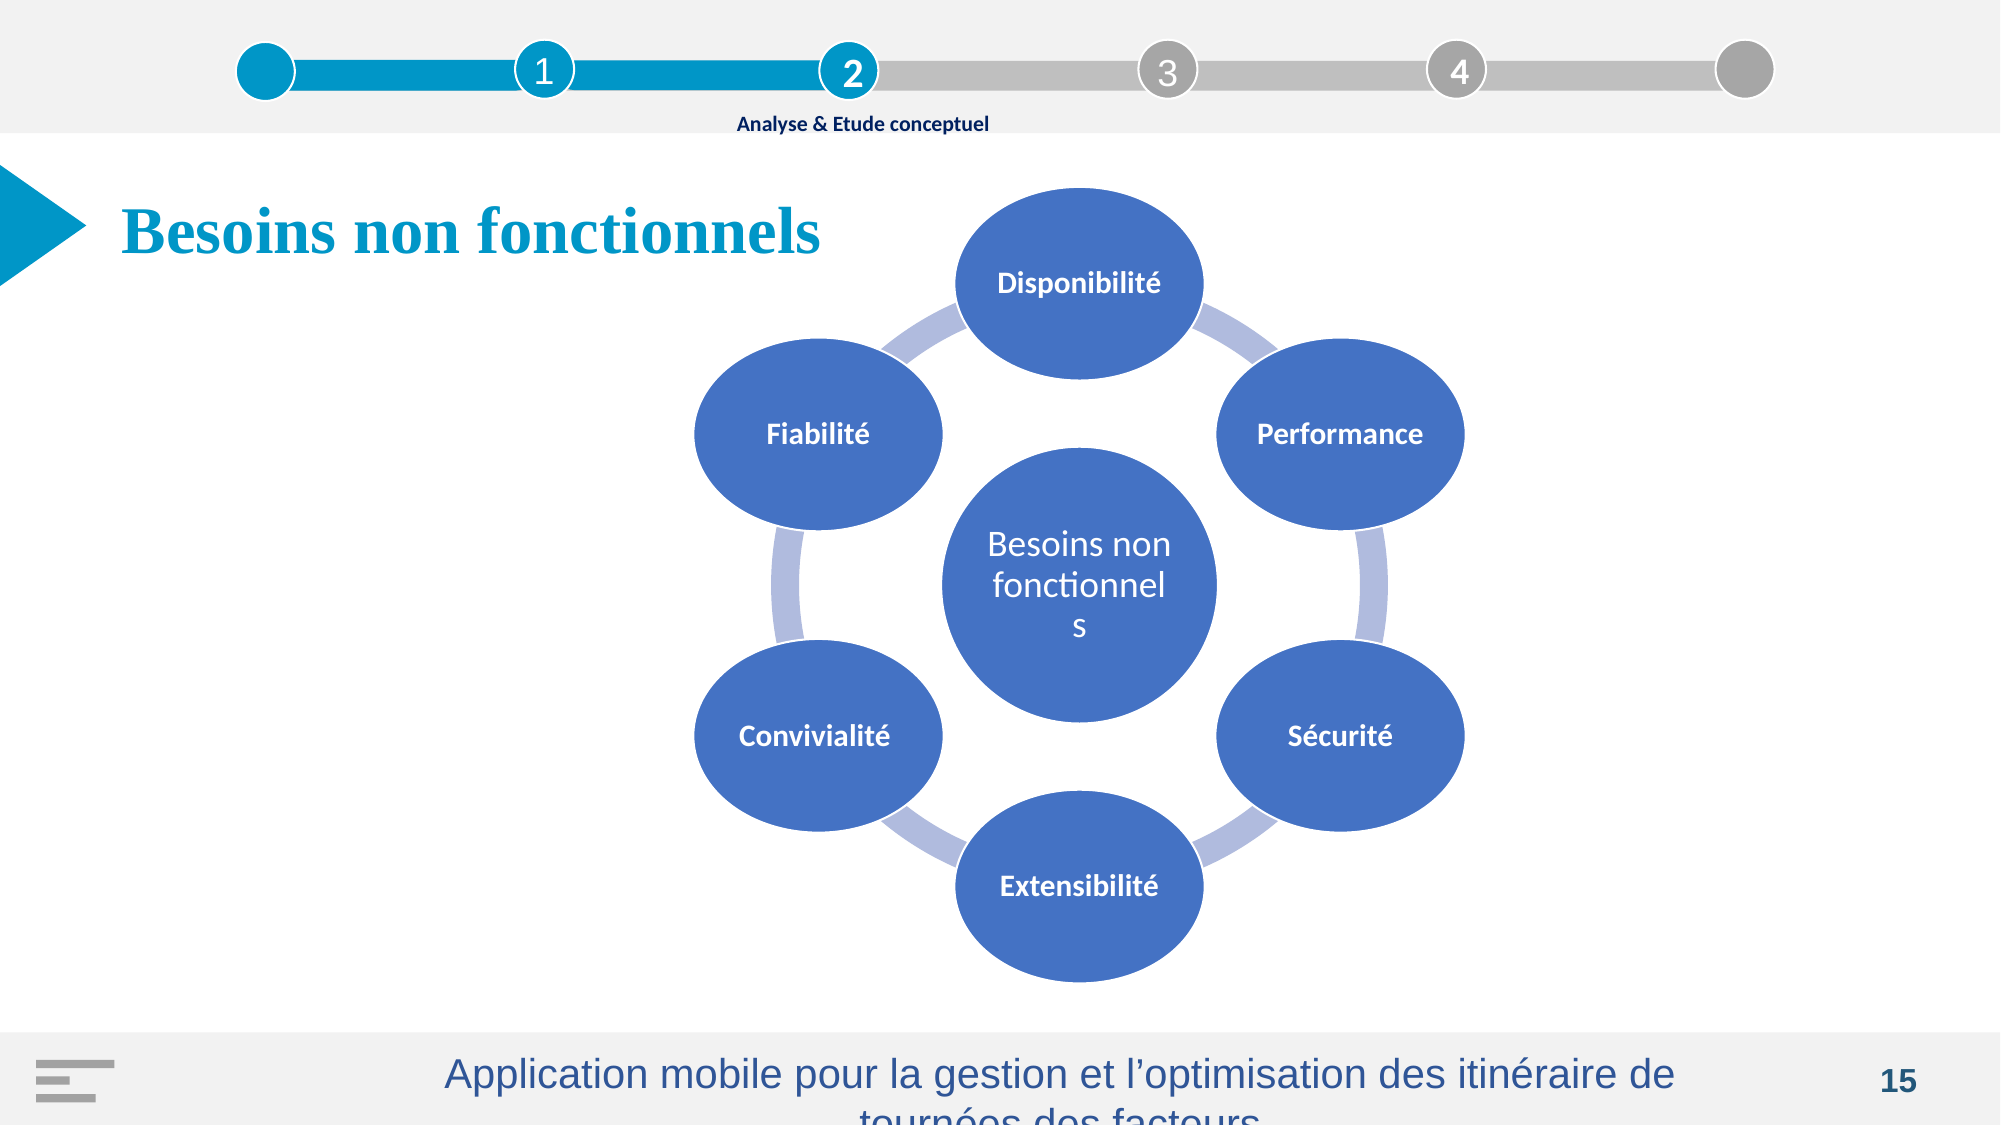

1
3
2

1ER AXE
3EME AXE
2EME AXE
INTRODUCTION
CONCLUSION

4

1
2
3

Analyse & Etude conceptuel
Besoins non fonctionnels

Besoins non fonctionnels
Disponibilité
Performance
Sécurité
Extensibilité
Convivialité
Fiabilité

Application mobile pour la gestion et l’optimisation des itinéraire de tournées des facteurs